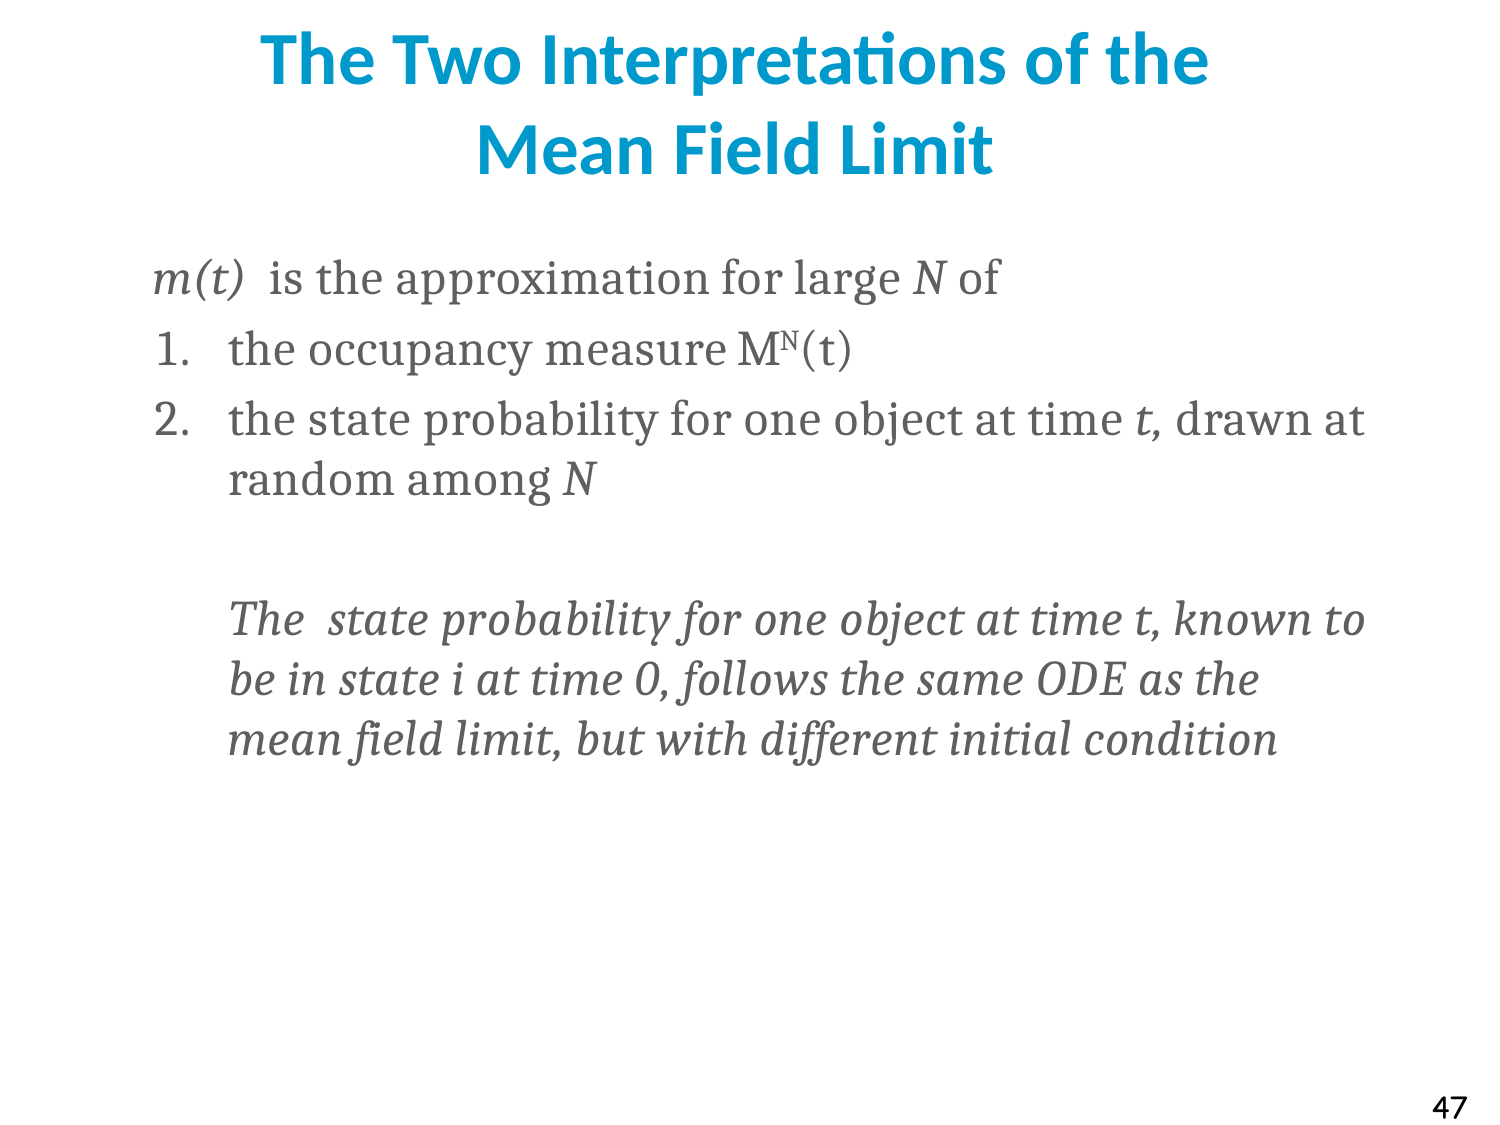

# The Two Interpretations of the Mean Field Limit
m(t)  is the approximation for large N of
the occupancy measure MN(t)
the state probability for one object at time t, drawn at random among N

	The  state probability for one object at time t, known to be in state i at time 0, follows the same ODE as the mean field limit, but with different initial condition

47